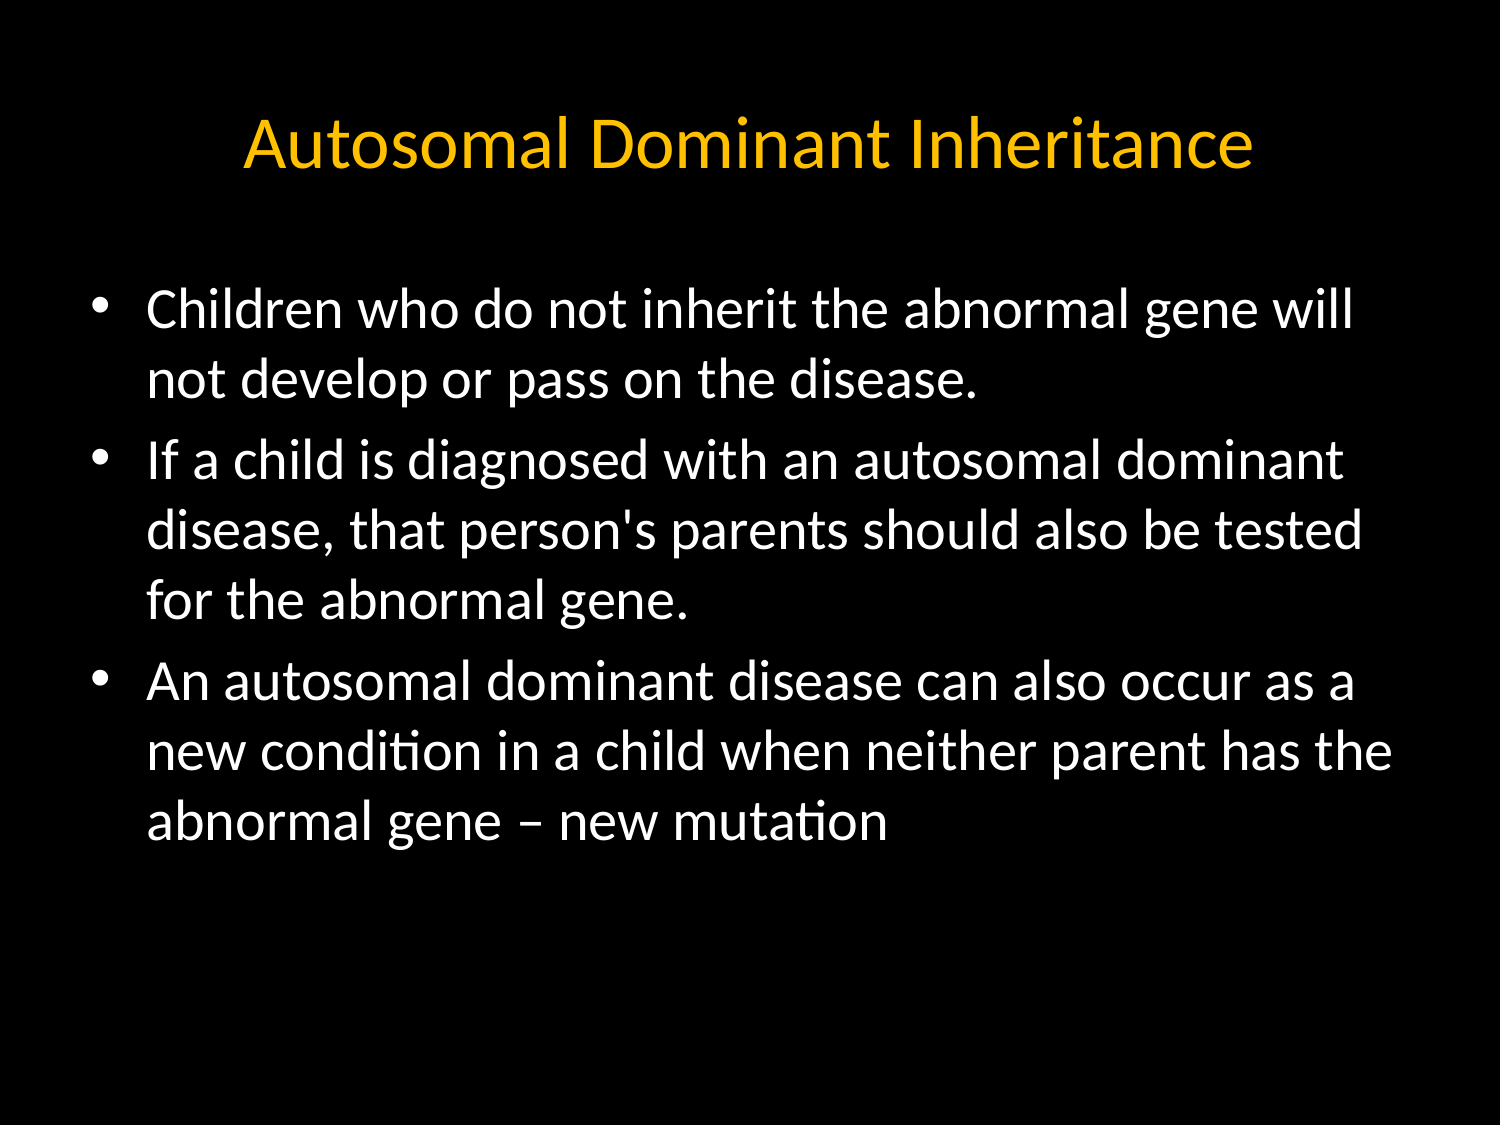

# Autosomal Dominant Inheritance
Children who do not inherit the abnormal gene will not develop or pass on the disease.
If a child is diagnosed with an autosomal dominant disease, that person's parents should also be tested for the abnormal gene.
An autosomal dominant disease can also occur as a new condition in a child when neither parent has the abnormal gene – new mutation